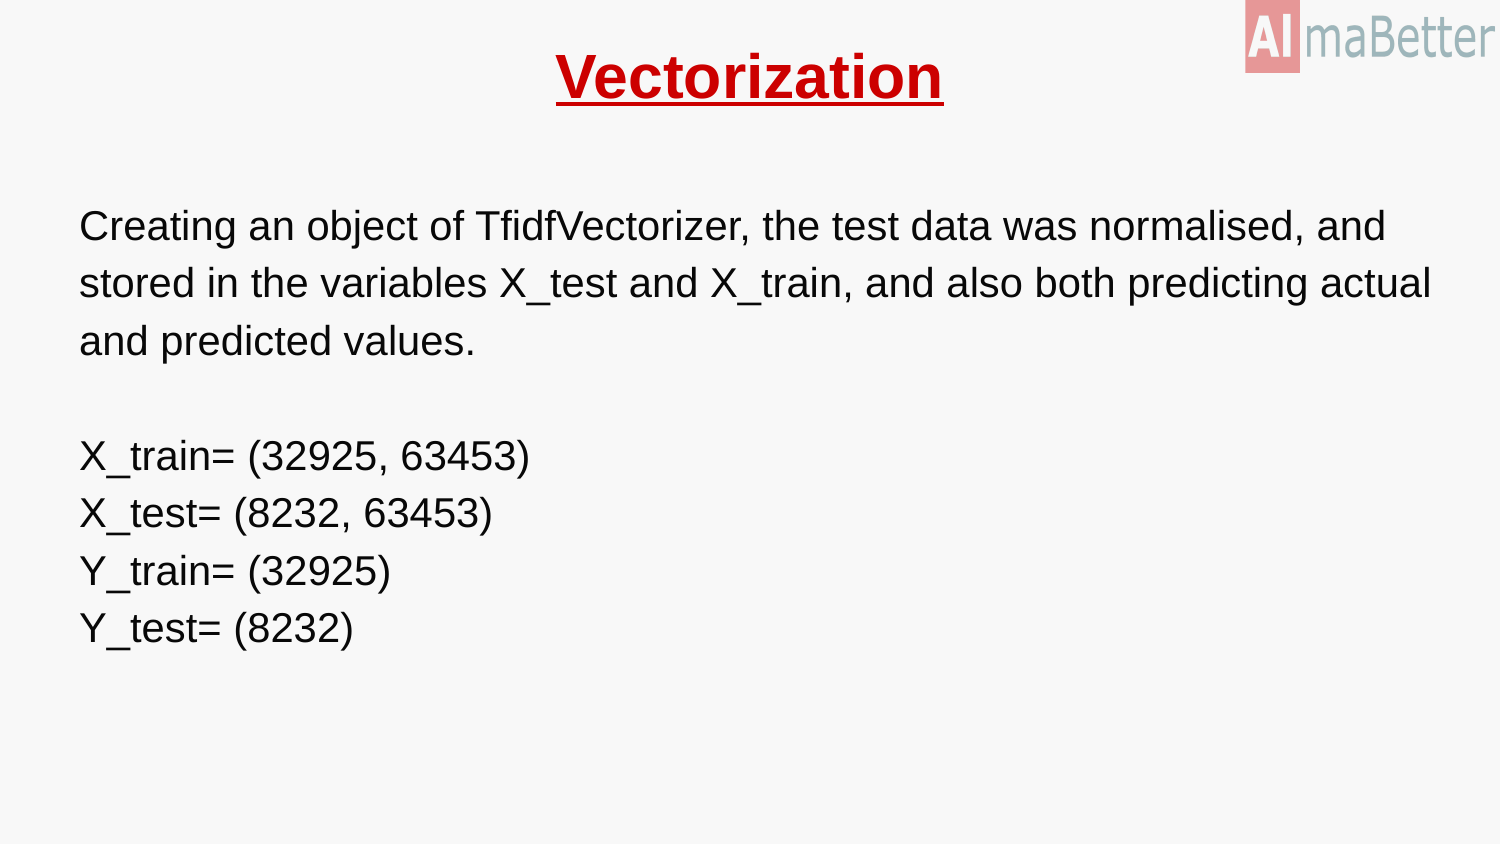

# Vectorization
Creating an object of TfidfVectorizer, the test data was normalised, and stored in the variables X_test and X_train, and also both predicting actual and predicted values.
X_train= (32925, 63453)
X_test= (8232, 63453)
Y_train= (32925)
Y_test= (8232)